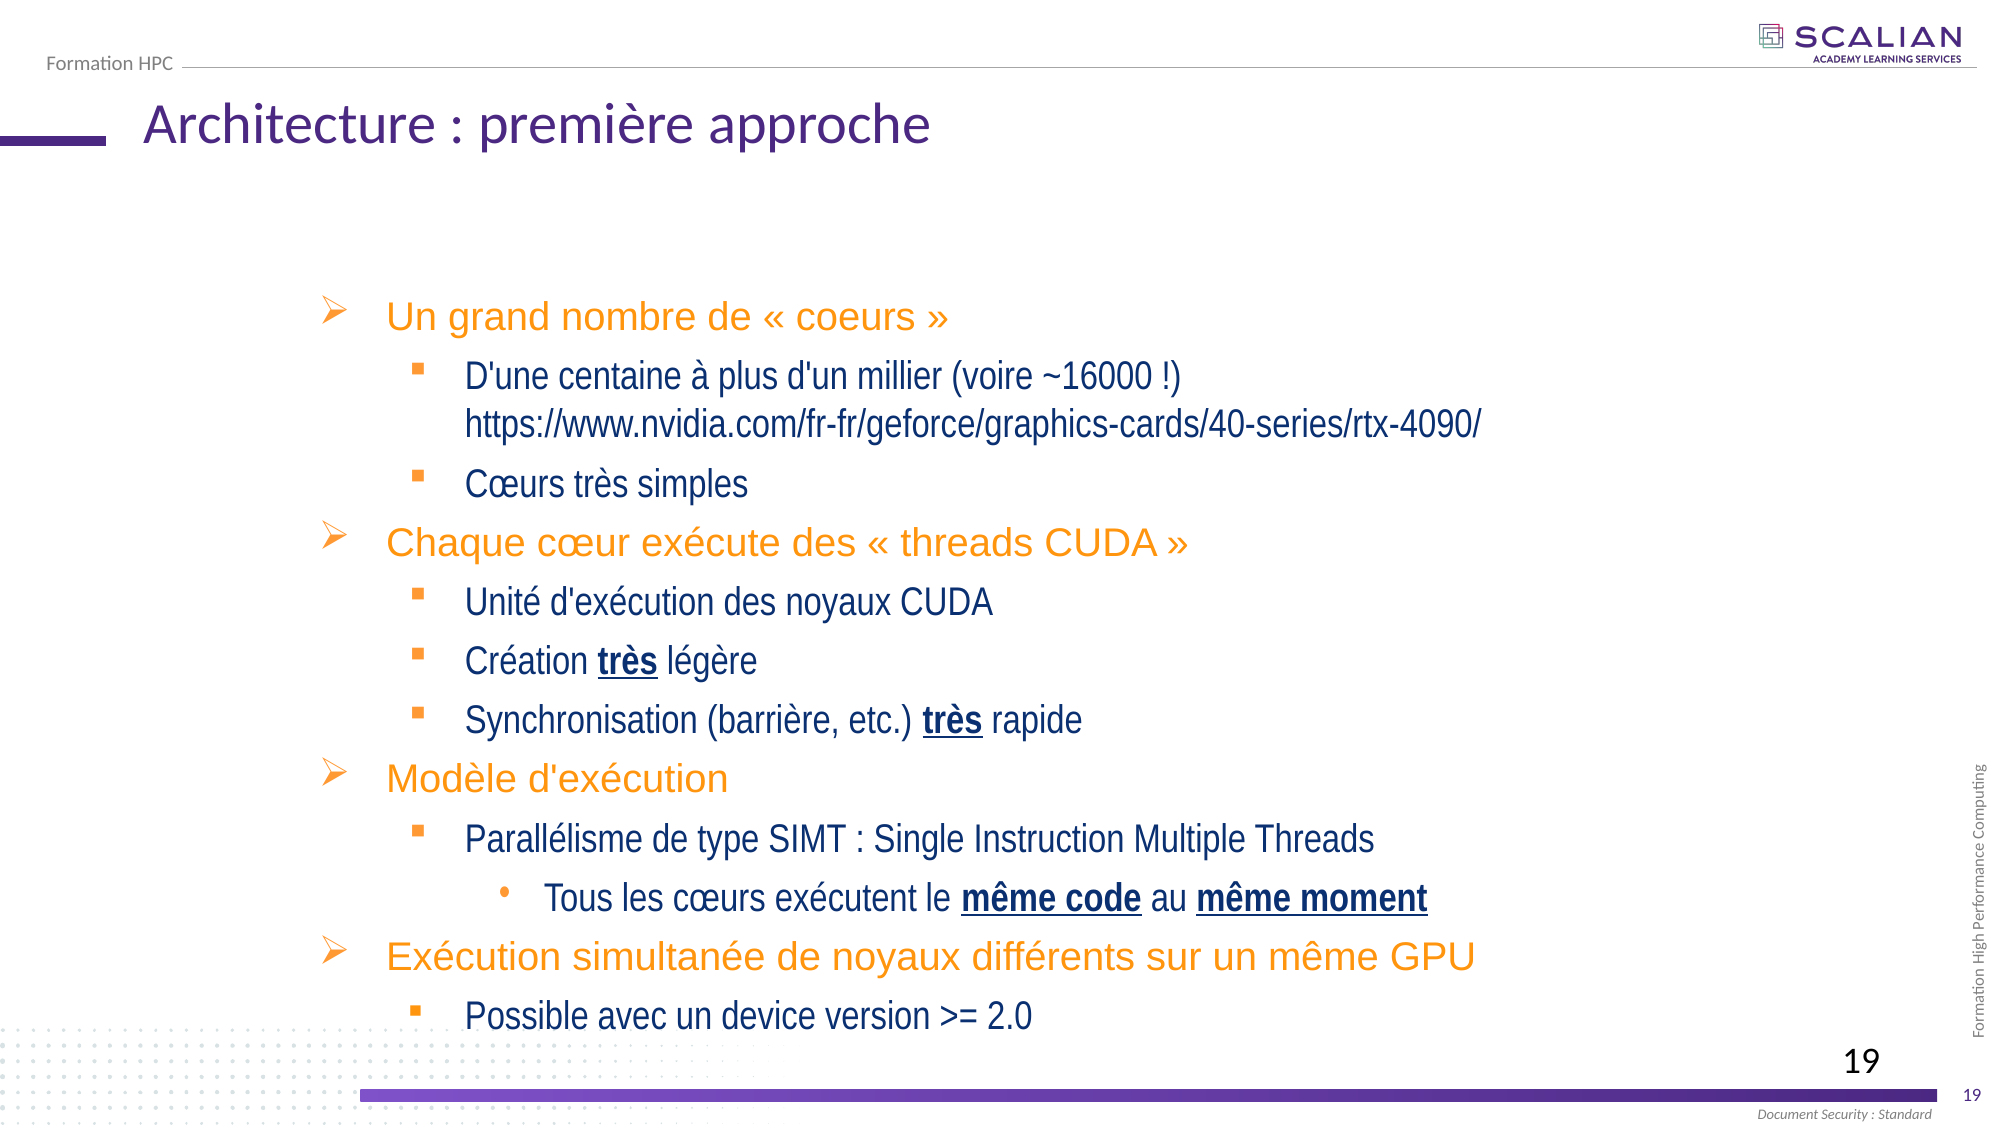

# Architecture : première approche

Un grand nombre de « coeurs »
D'une centaine à plus d'un millier (voire ~16000 !)
https://www.nvidia.com/fr-fr/geforce/graphics-cards/40-series/rtx-4090/
Cœurs très simples
Chaque cœur exécute des « threads CUDA »
Unité d'exécution des noyaux CUDA
Création très légère
Synchronisation (barrière, etc.) très rapide
Modèle d'exécution
Parallélisme de type SIMT : Single Instruction Multiple Threads
Tous les cœurs exécutent le même code au même moment
Exécution simultanée de noyaux différents sur un même GPU
Possible avec un device version >= 2.0
19